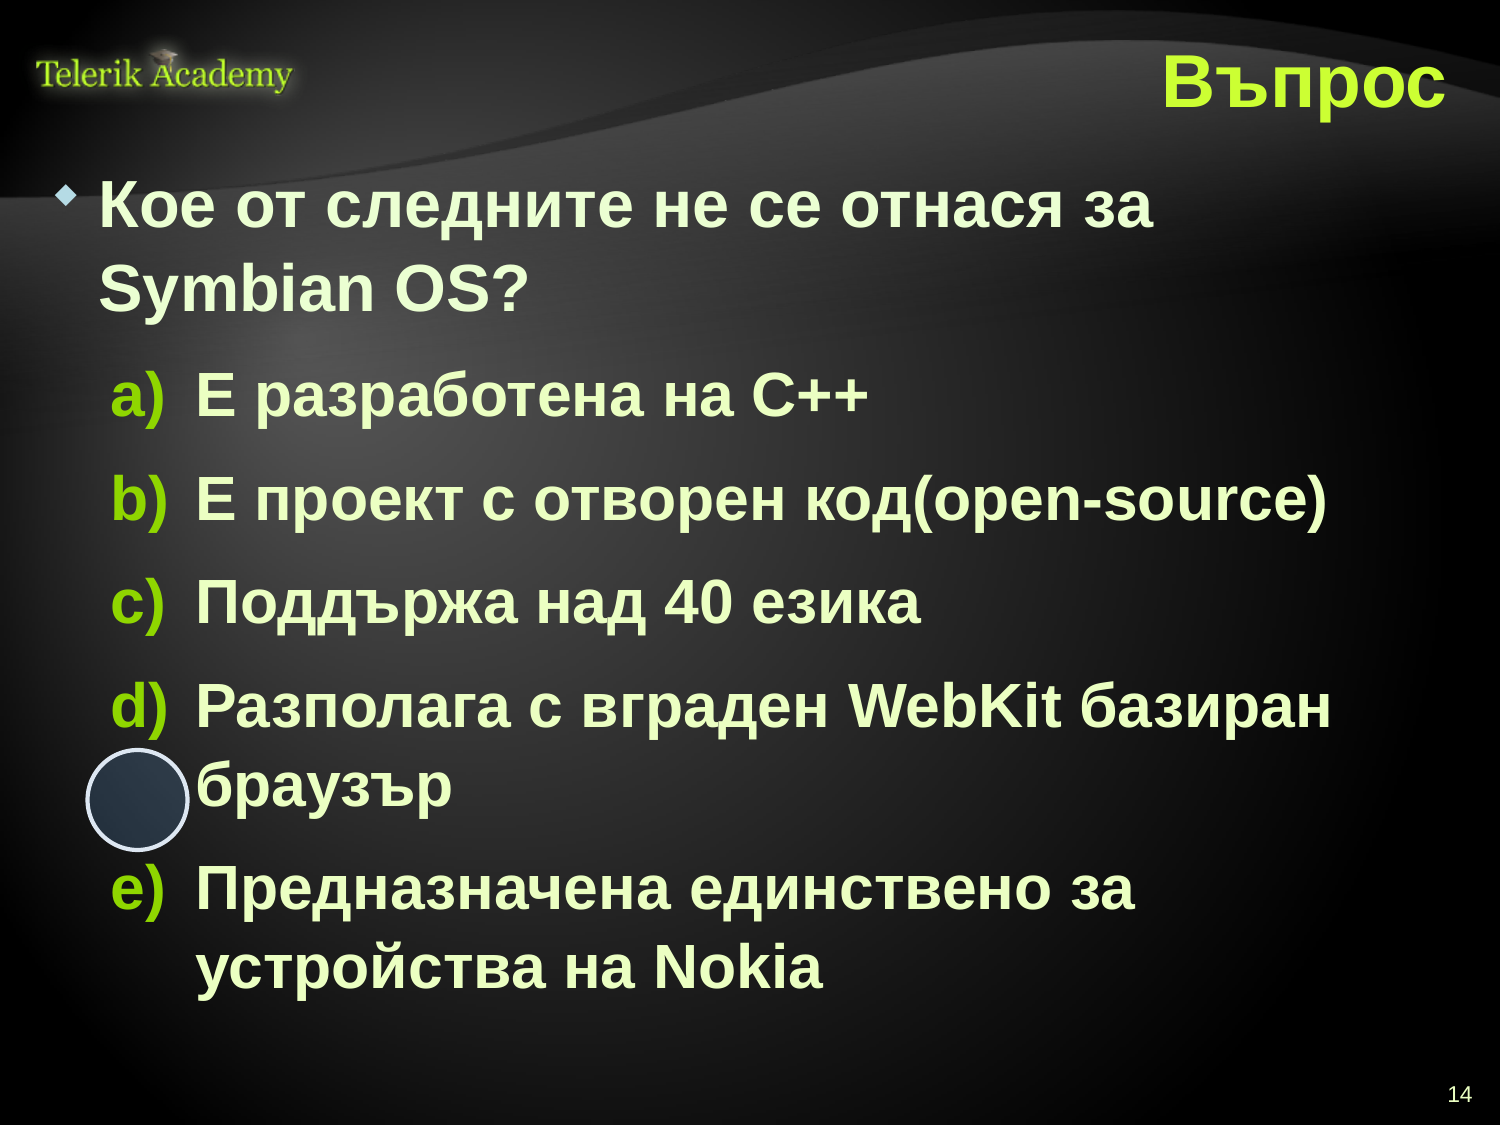

# Въпрос
Кое от следните не се отнася за Symbian OS?
Е разработенa на C++
Е проект с отворен код(open-source)
Поддържа над 40 езика
Разполага с вграден WebKit базиран браузър
Предназначенa единствено за устройства на Nokia

14